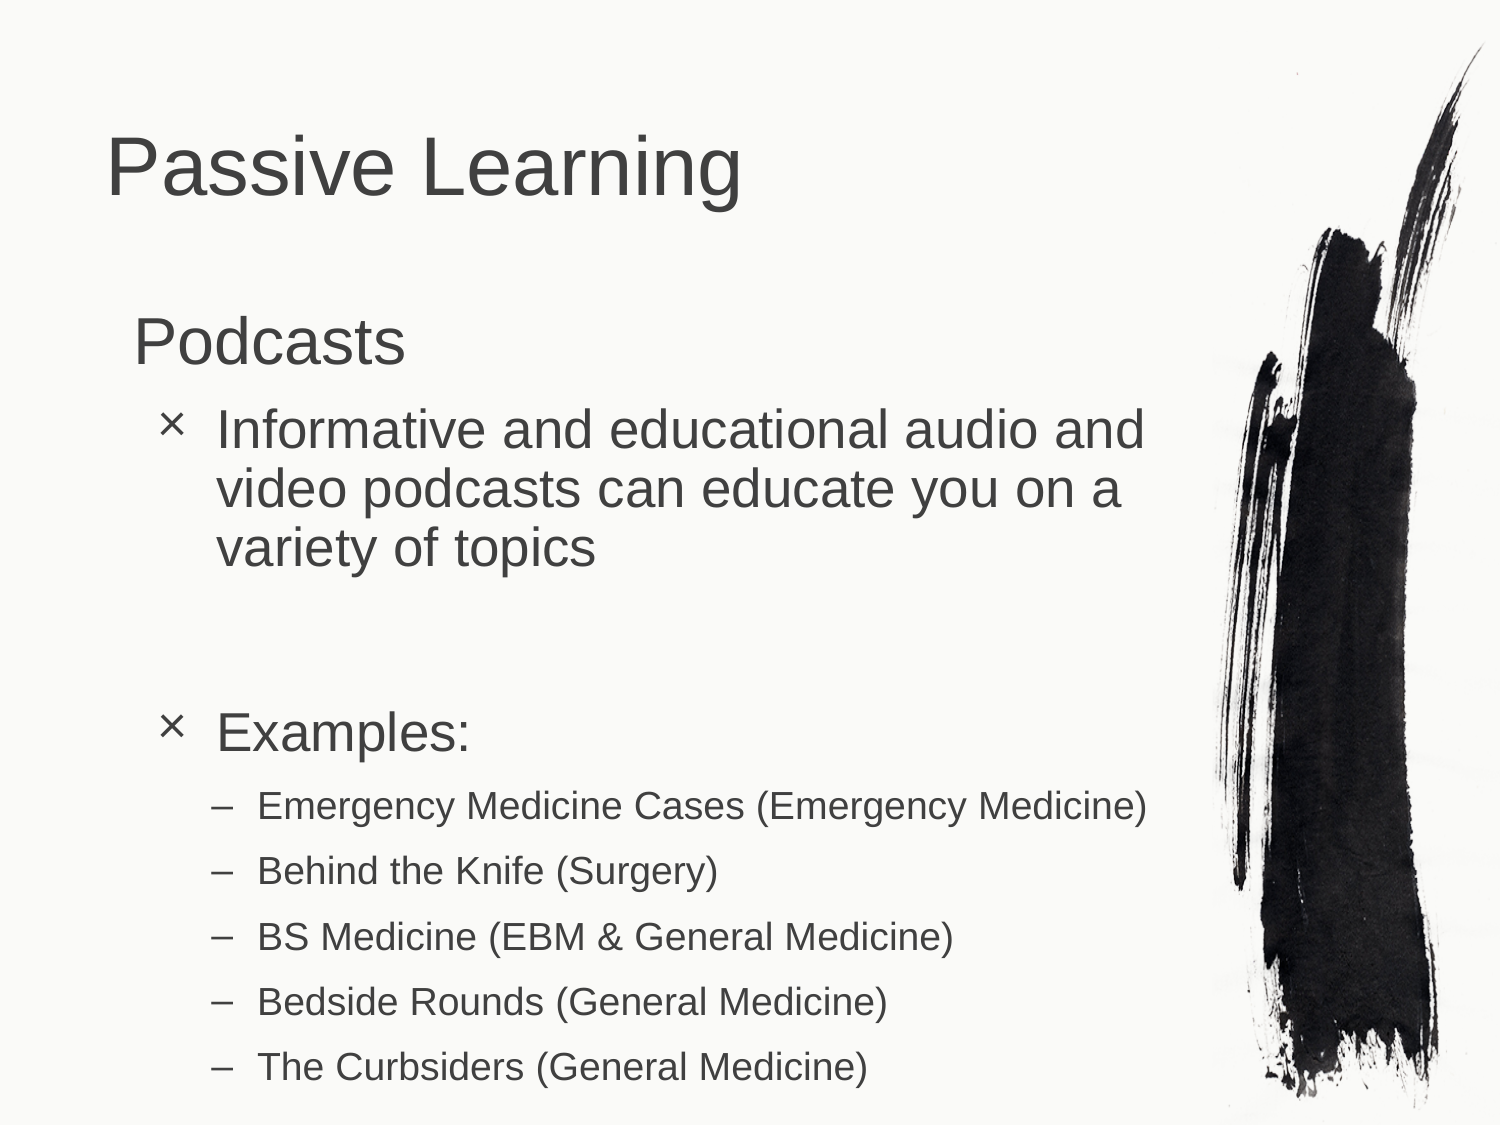

# Passive Learning
Podcasts
Informative and educational audio and video podcasts can educate you on a variety of topics

Examples:
Emergency Medicine Cases (Emergency Medicine)
Behind the Knife (Surgery)
BS Medicine (EBM & General Medicine)
Bedside Rounds (General Medicine)
The Curbsiders (General Medicine)